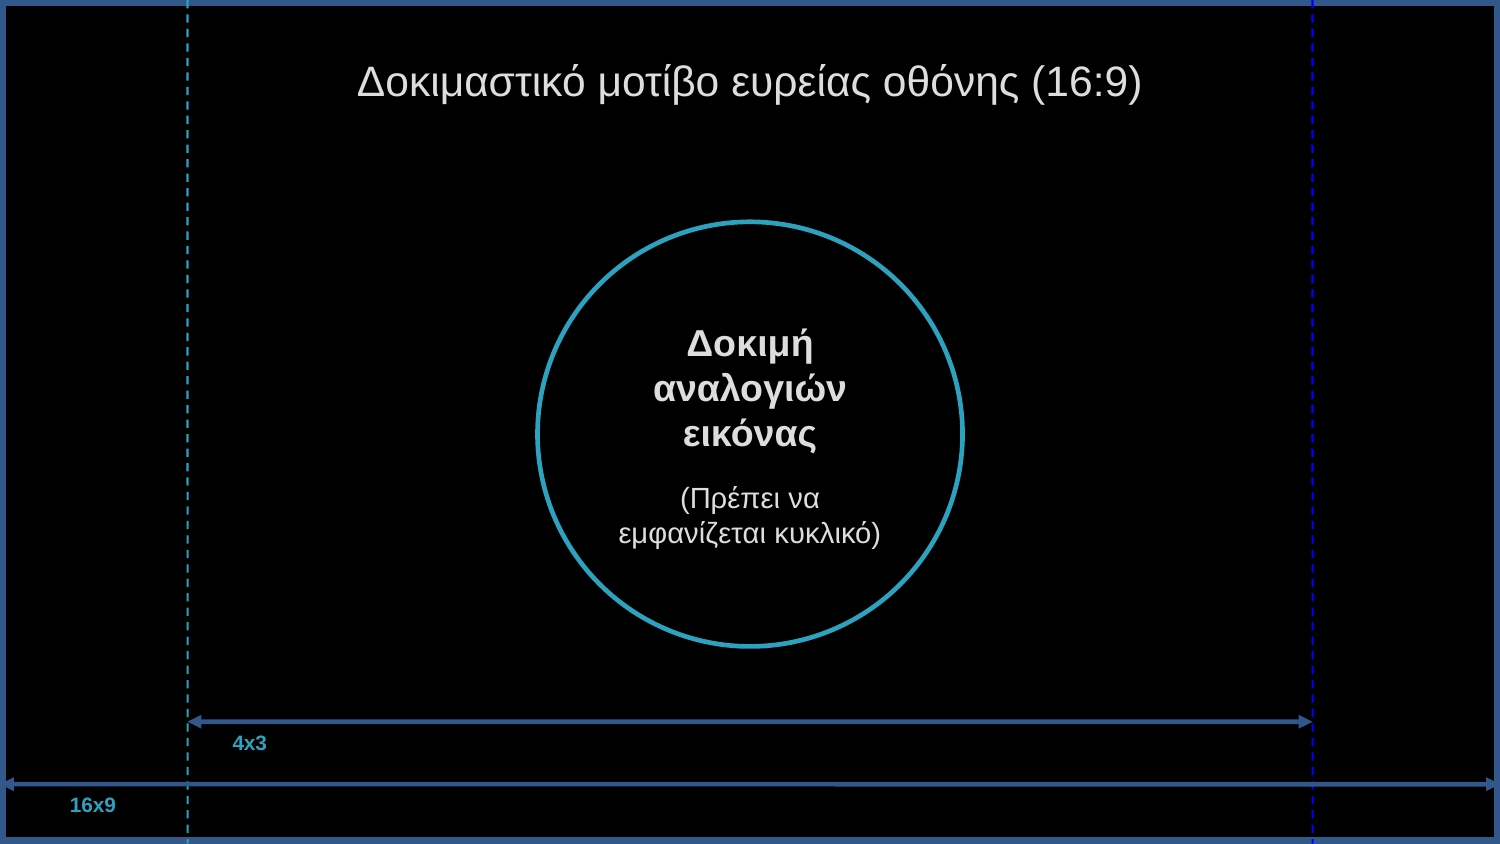

Δοκιμαστικό μοτίβο ευρείας οθόνης (16:9)
Δοκιμή αναλογιών εικόνας

(Πρέπει να εμφανίζεται κυκλικό)

4x3

16x9